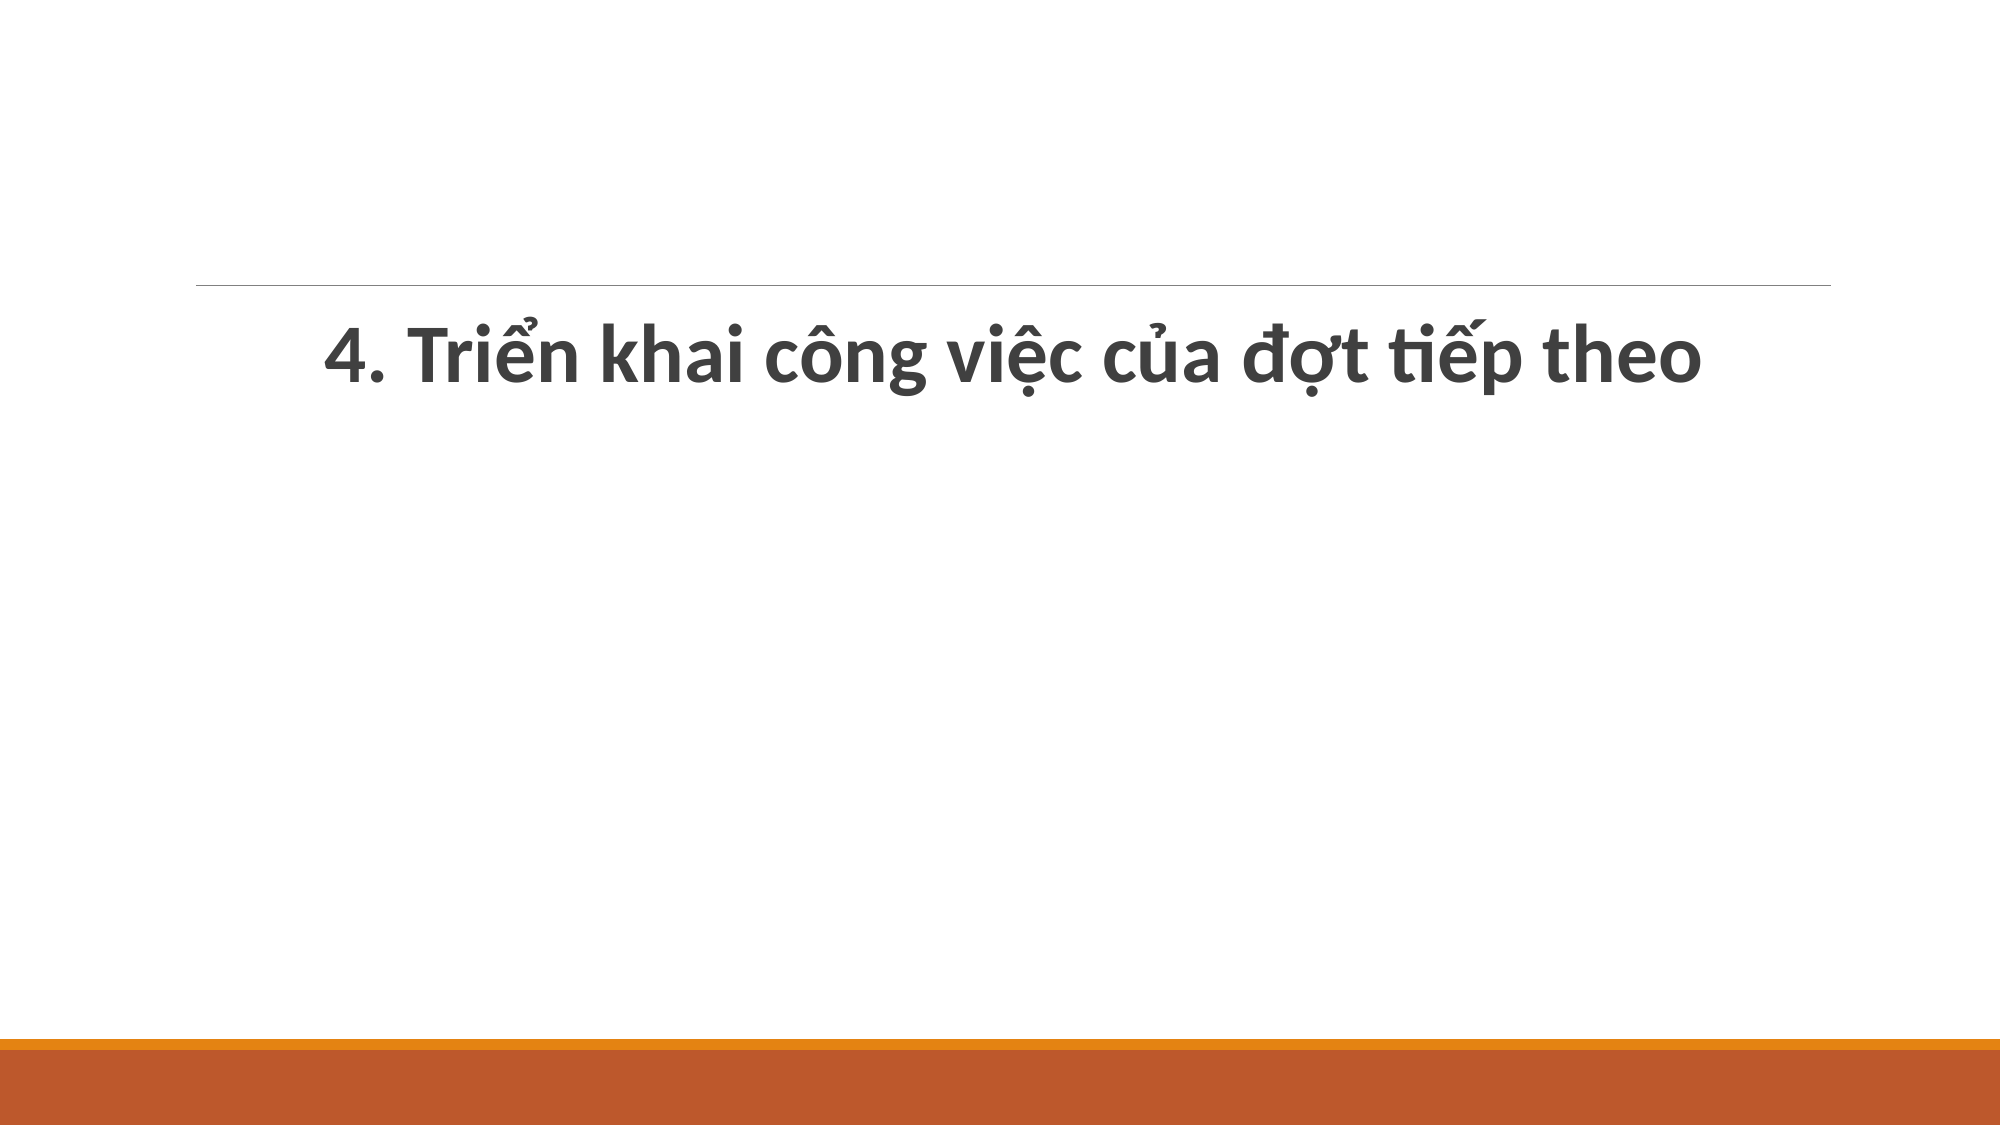

4. Triển khai công việc của đợt tiếp theo